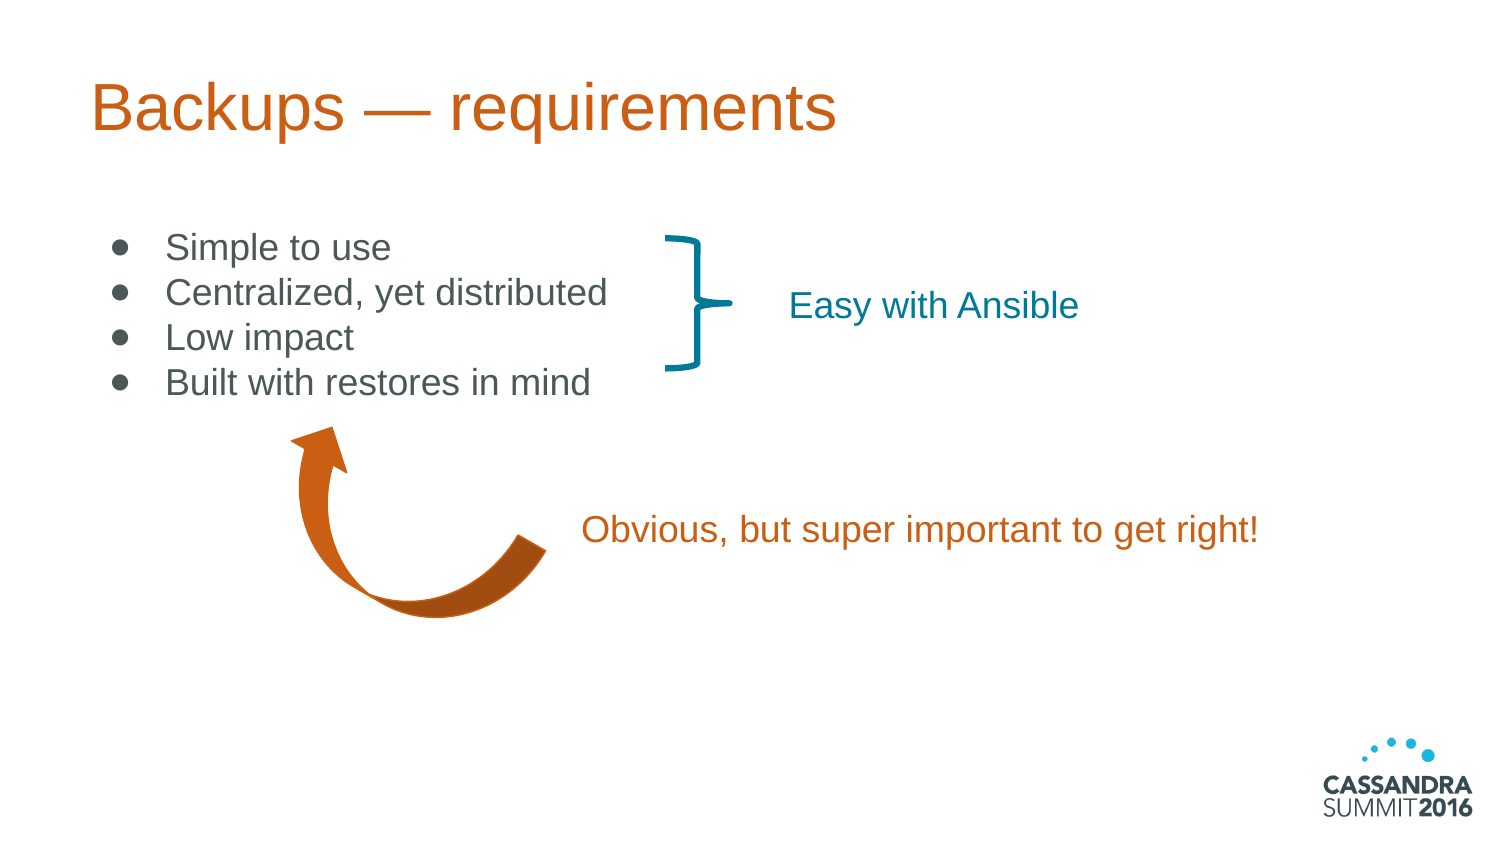

# Backups — requirements
Simple to use
Centralized, yet distributed
Low impact
Built with restores in mind

Easy with Ansible

Obvious, but super important to get right!